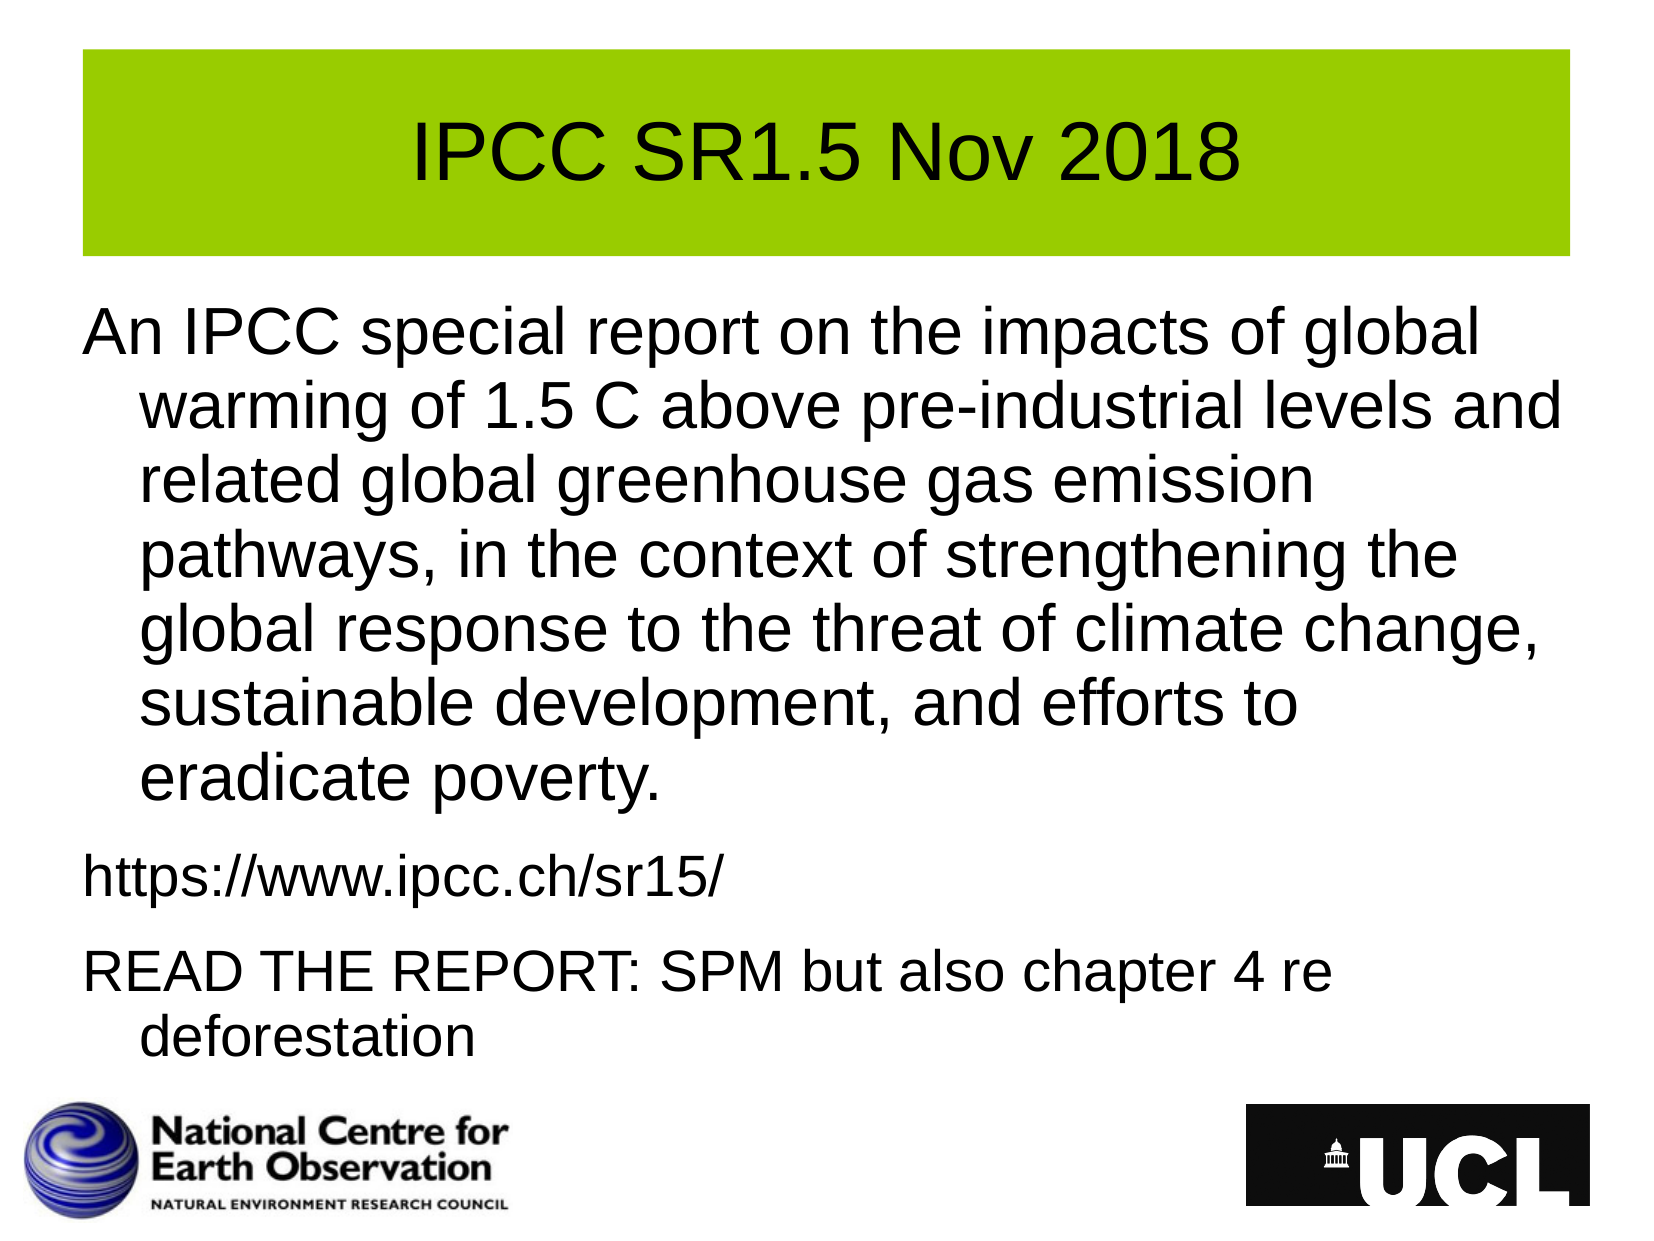

# IPCC SR1.5 Nov 2018
An IPCC special report on the impacts of global warming of 1.5 C above pre-industrial levels and related global greenhouse gas emission pathways, in the context of strengthening the global response to the threat of climate change, sustainable development, and efforts to eradicate poverty.
https://www.ipcc.ch/sr15/
READ THE REPORT: SPM but also chapter 4 re deforestation